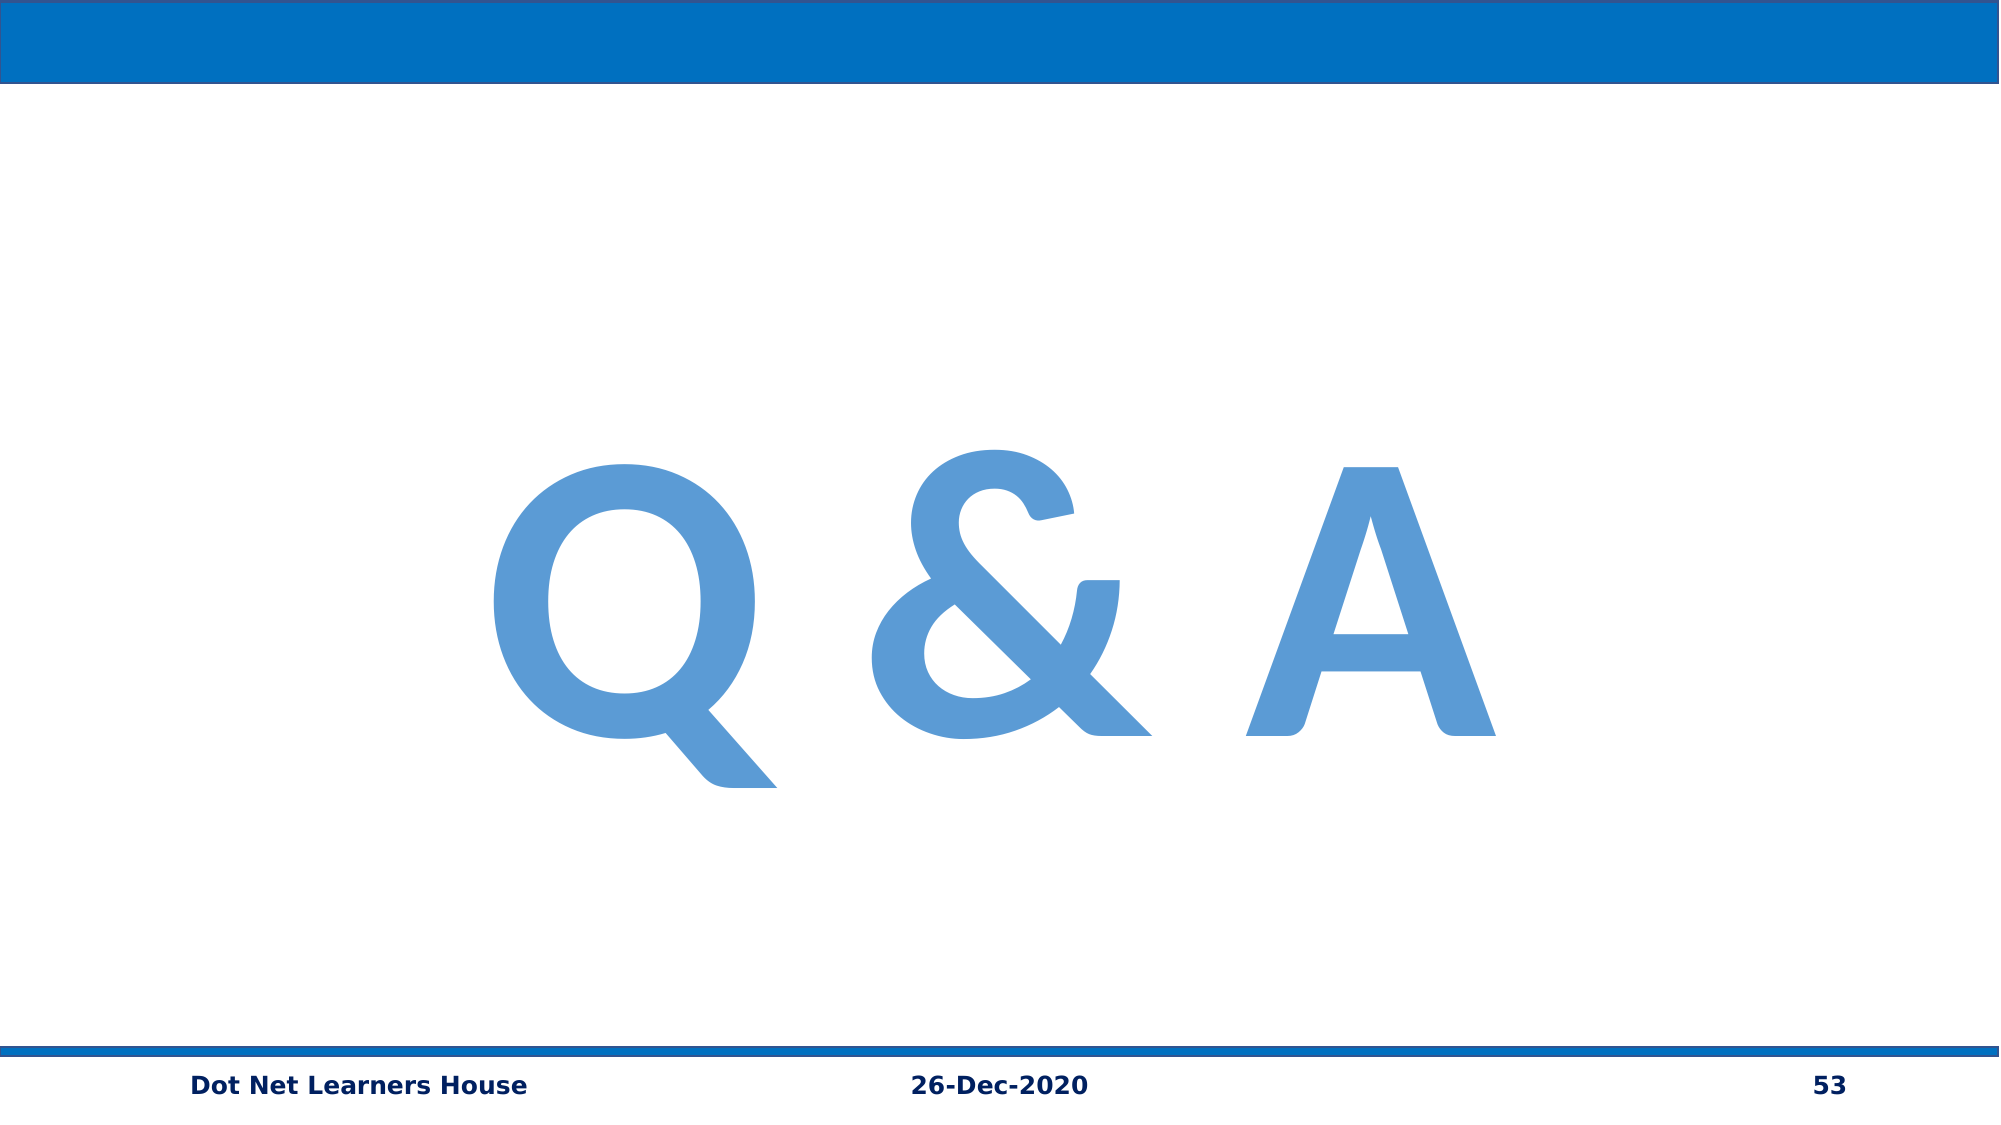

Q & A

26-Dec-2020
53
Dot Net Learners House